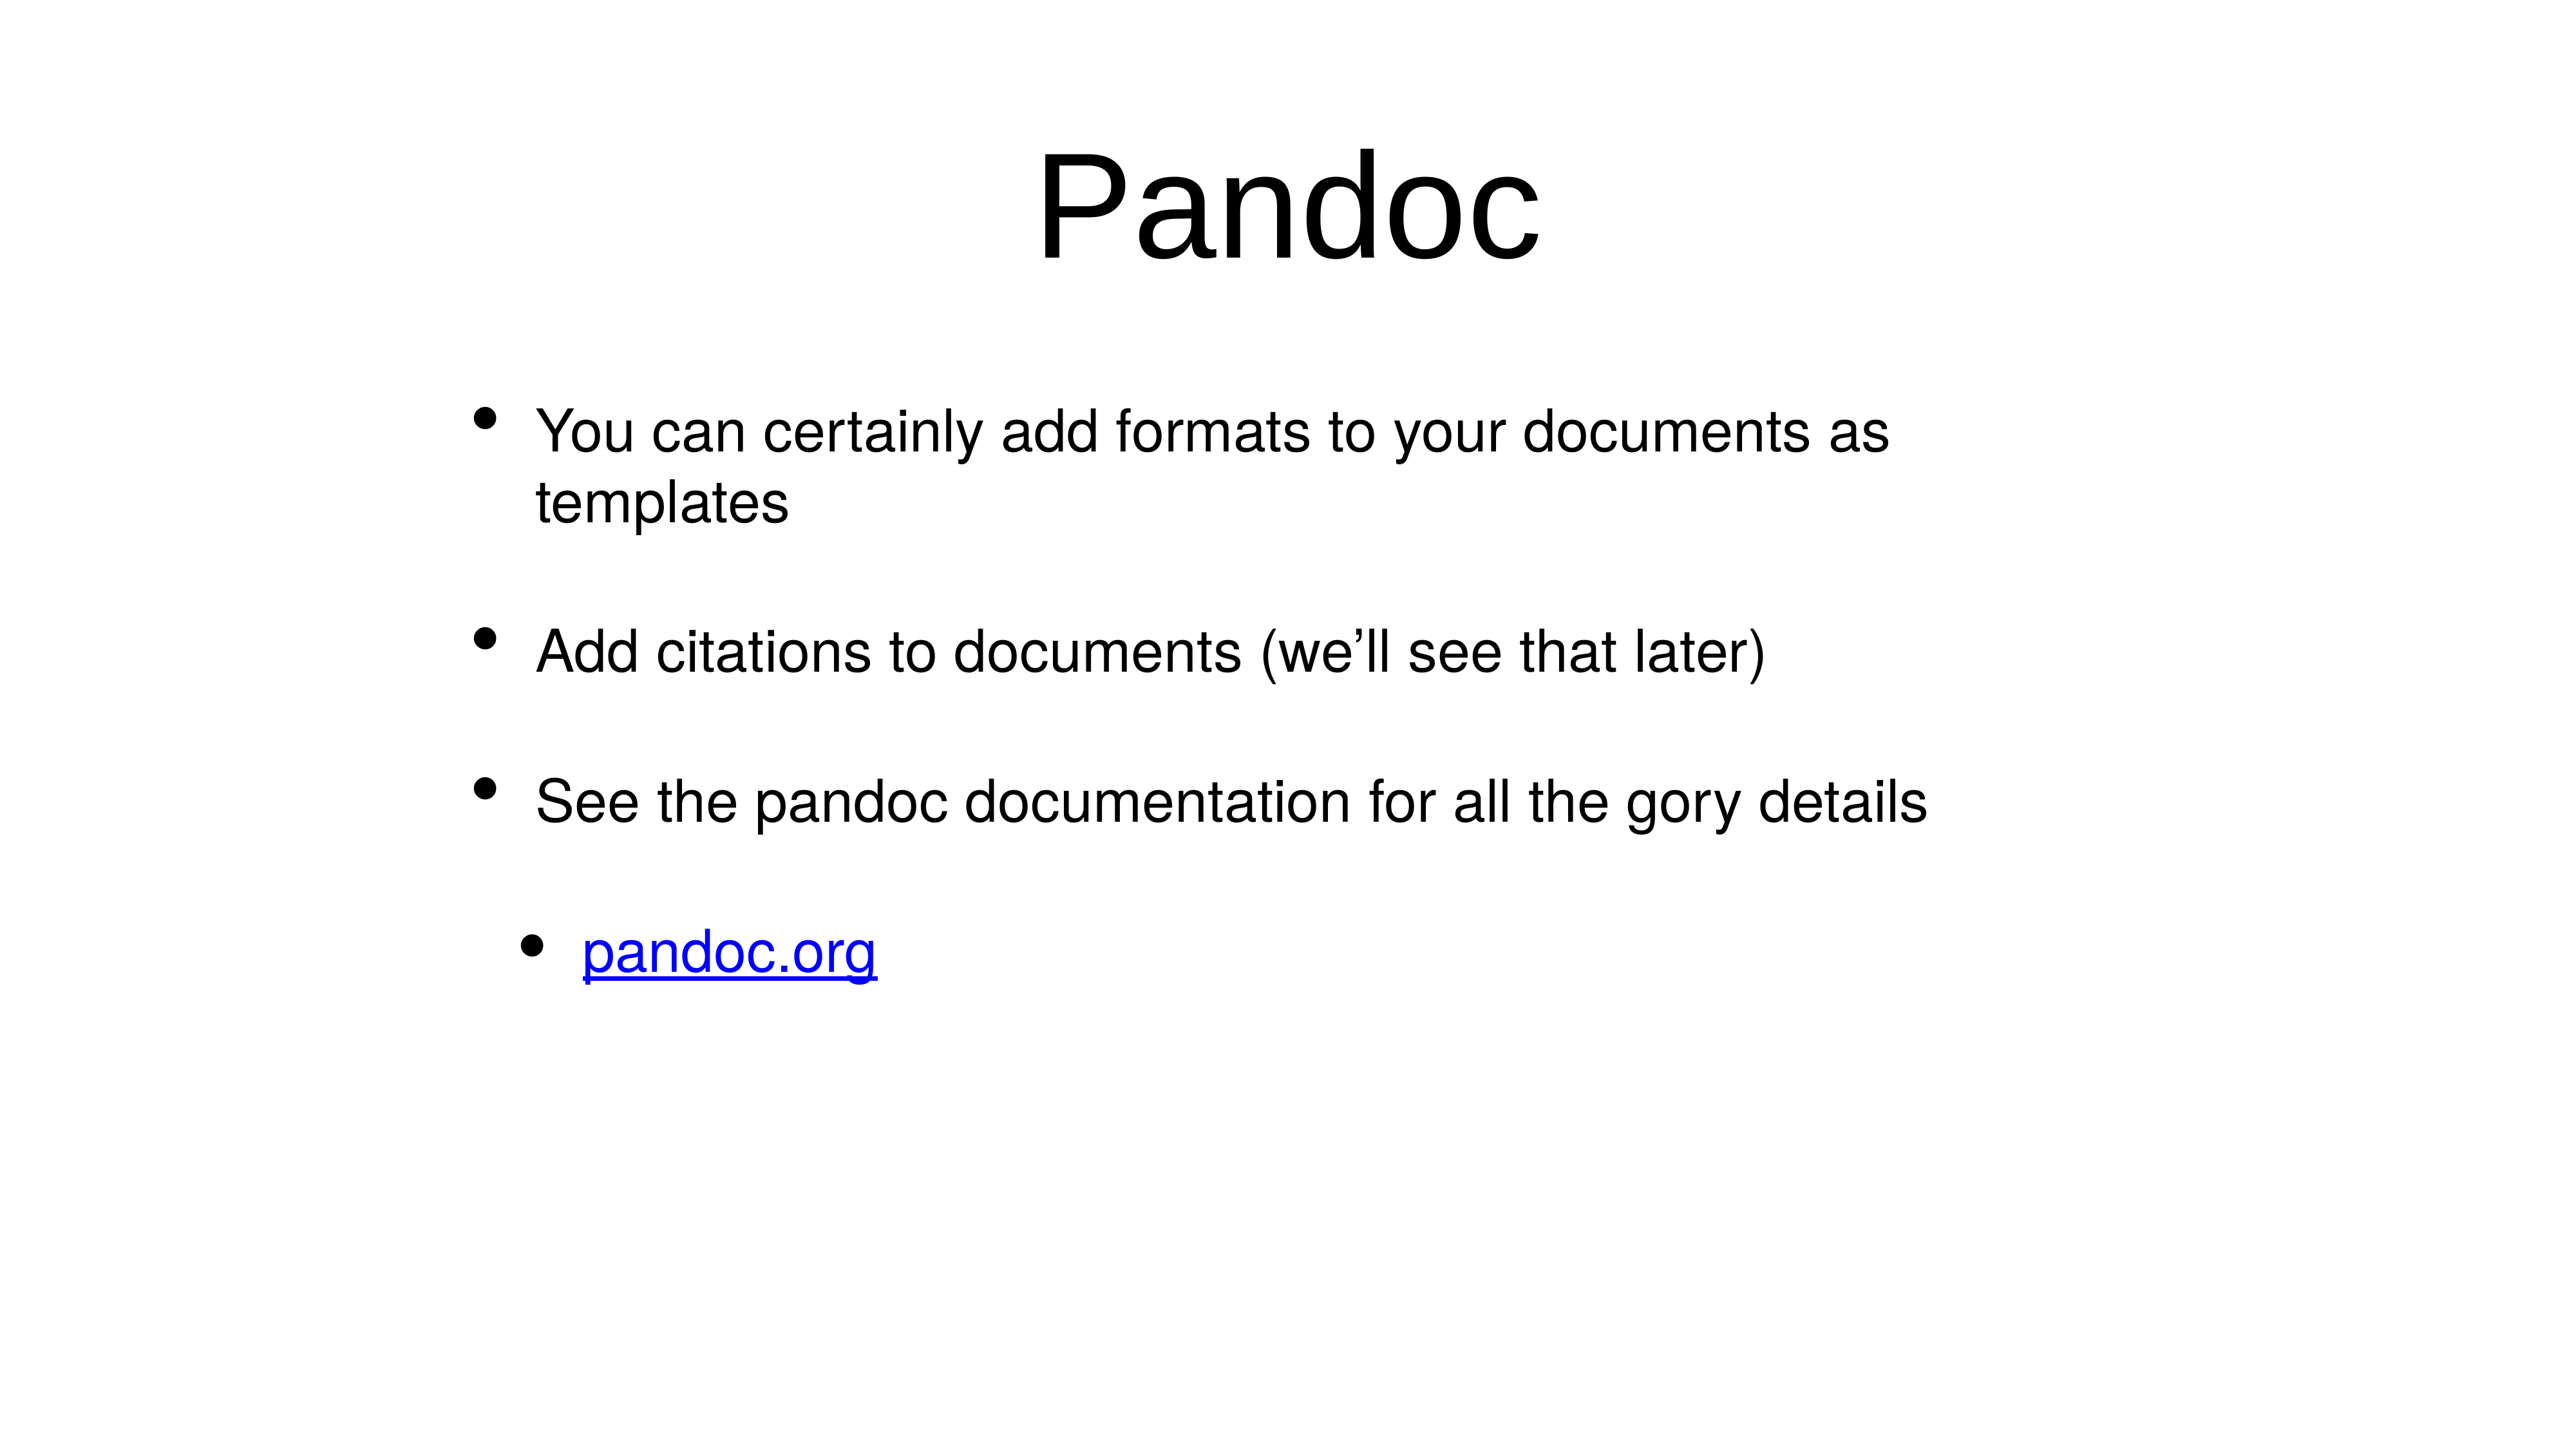

# Pandoc
You can certainly add formats to your documents as templates
Add citations to documents (we’ll see that later)
See the pandoc documentation for all the gory details
pandoc.org